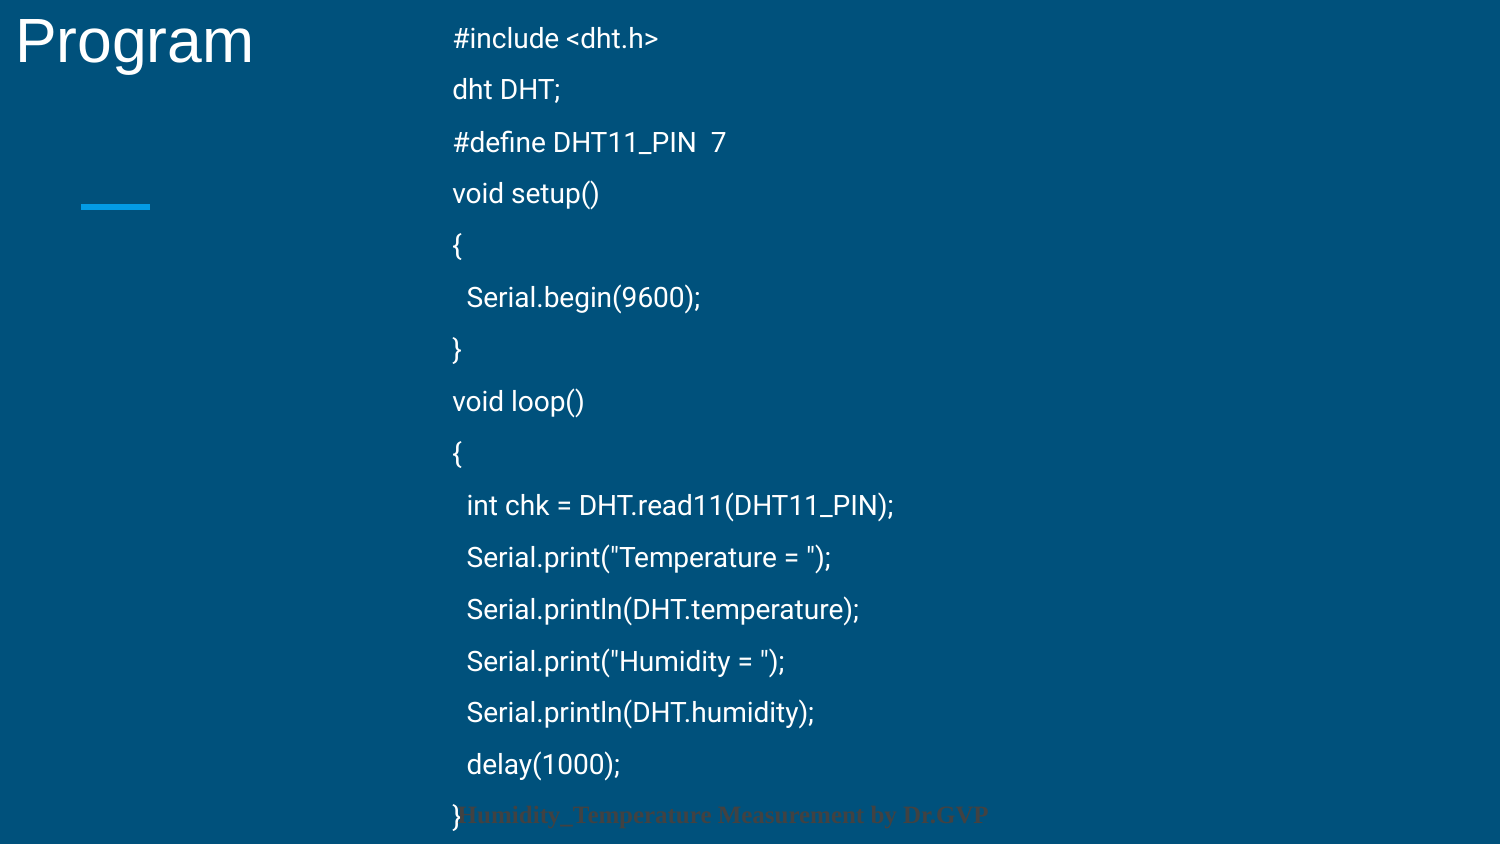

# Program
#include <dht.h>
dht DHT;
#define DHT11_PIN  7
void setup()
{
  Serial.begin(9600);
}
void loop()
{
  int chk = DHT.read11(DHT11_PIN);
  Serial.print("Temperature = ");
  Serial.println(DHT.temperature);
  Serial.print("Humidity = ");
  Serial.println(DHT.humidity);
  delay(1000);
}

Dr. G. V. Prasanna Anjaneyulu
Humidity_Temperature Measurement by Dr.GVP